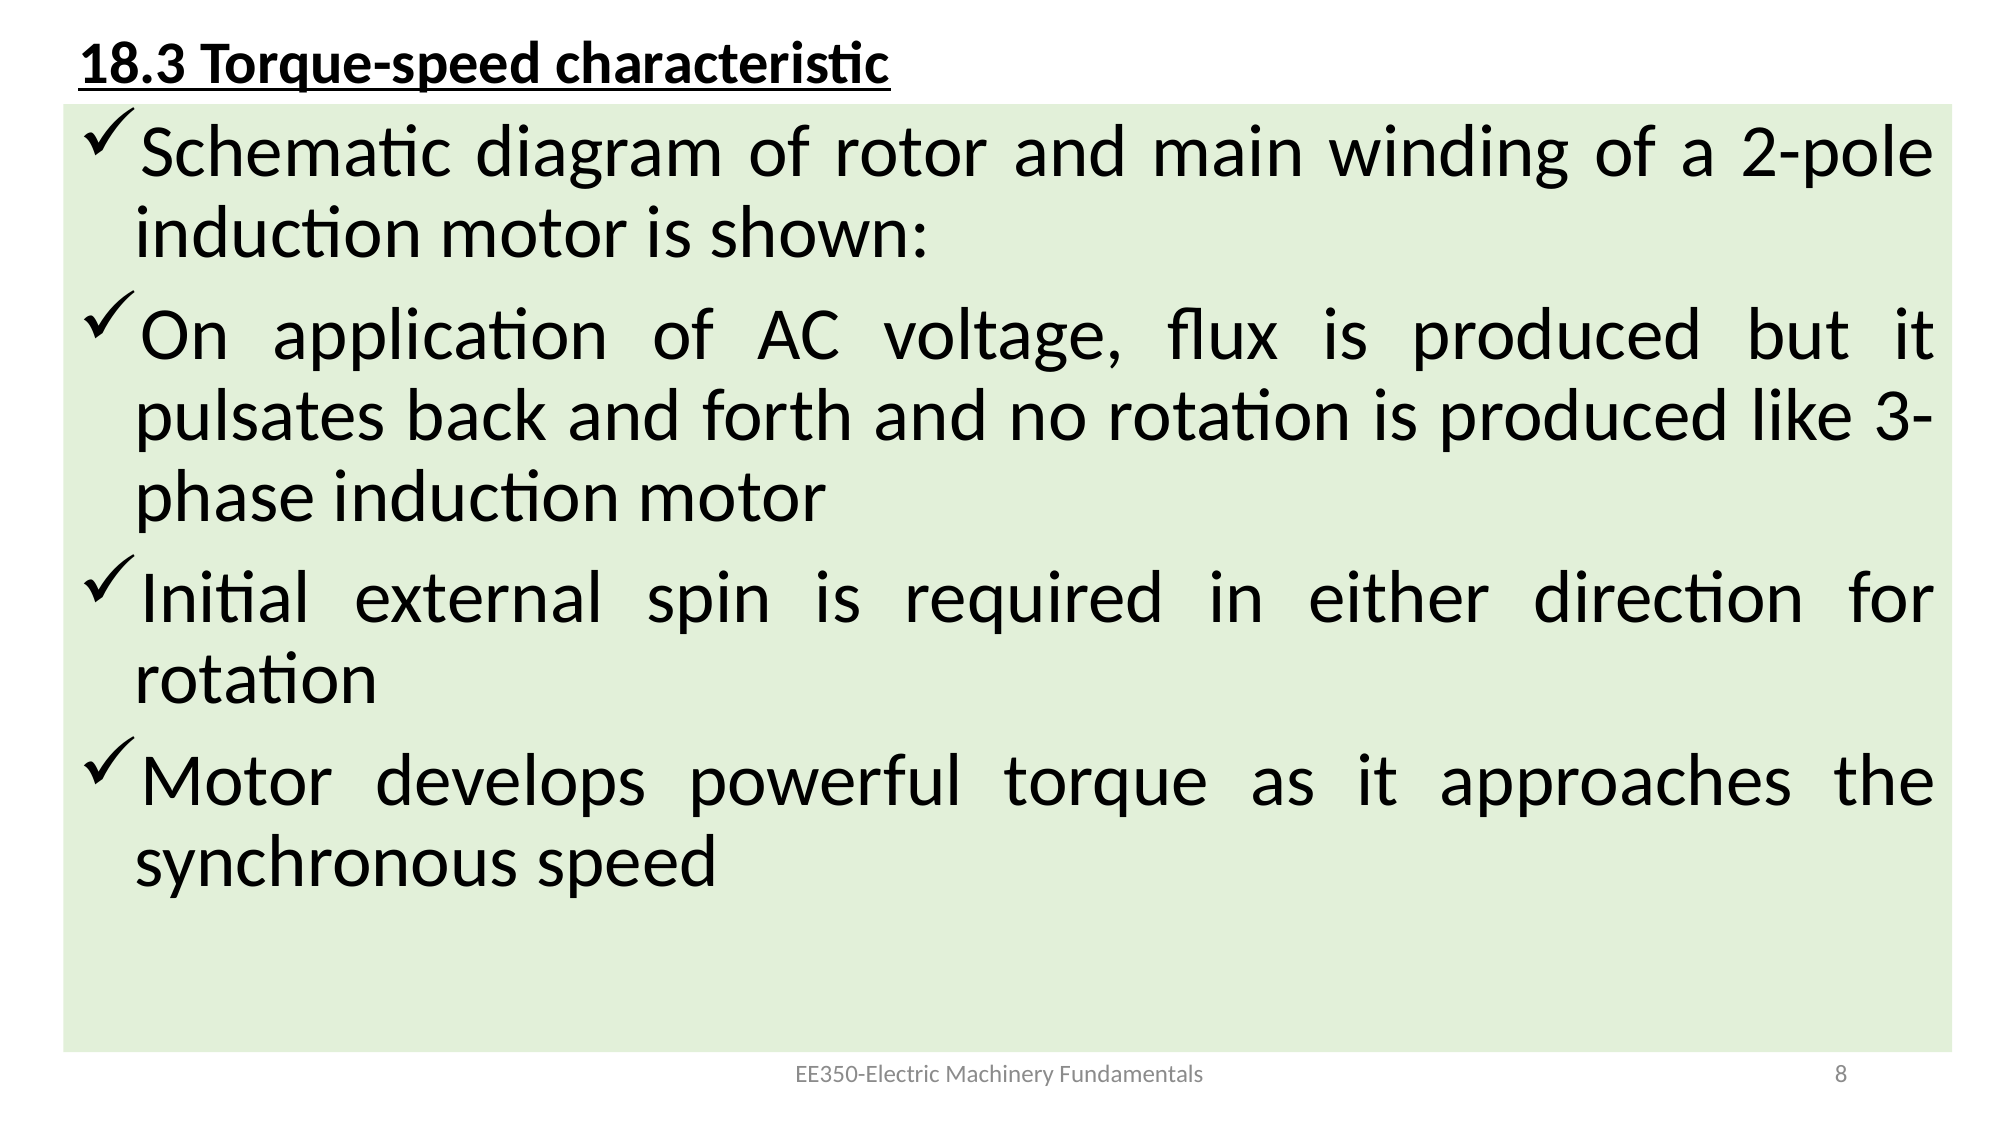

# 18.3 Torque-speed characteristic
Schematic diagram of rotor and main winding of a 2-pole induction motor is shown:
On application of AC voltage, flux is produced but it pulsates back and forth and no rotation is produced like 3-phase induction motor
Initial external spin is required in either direction for rotation
Motor develops powerful torque as it approaches the synchronous speed
EE350-Electric Machinery Fundamentals
8